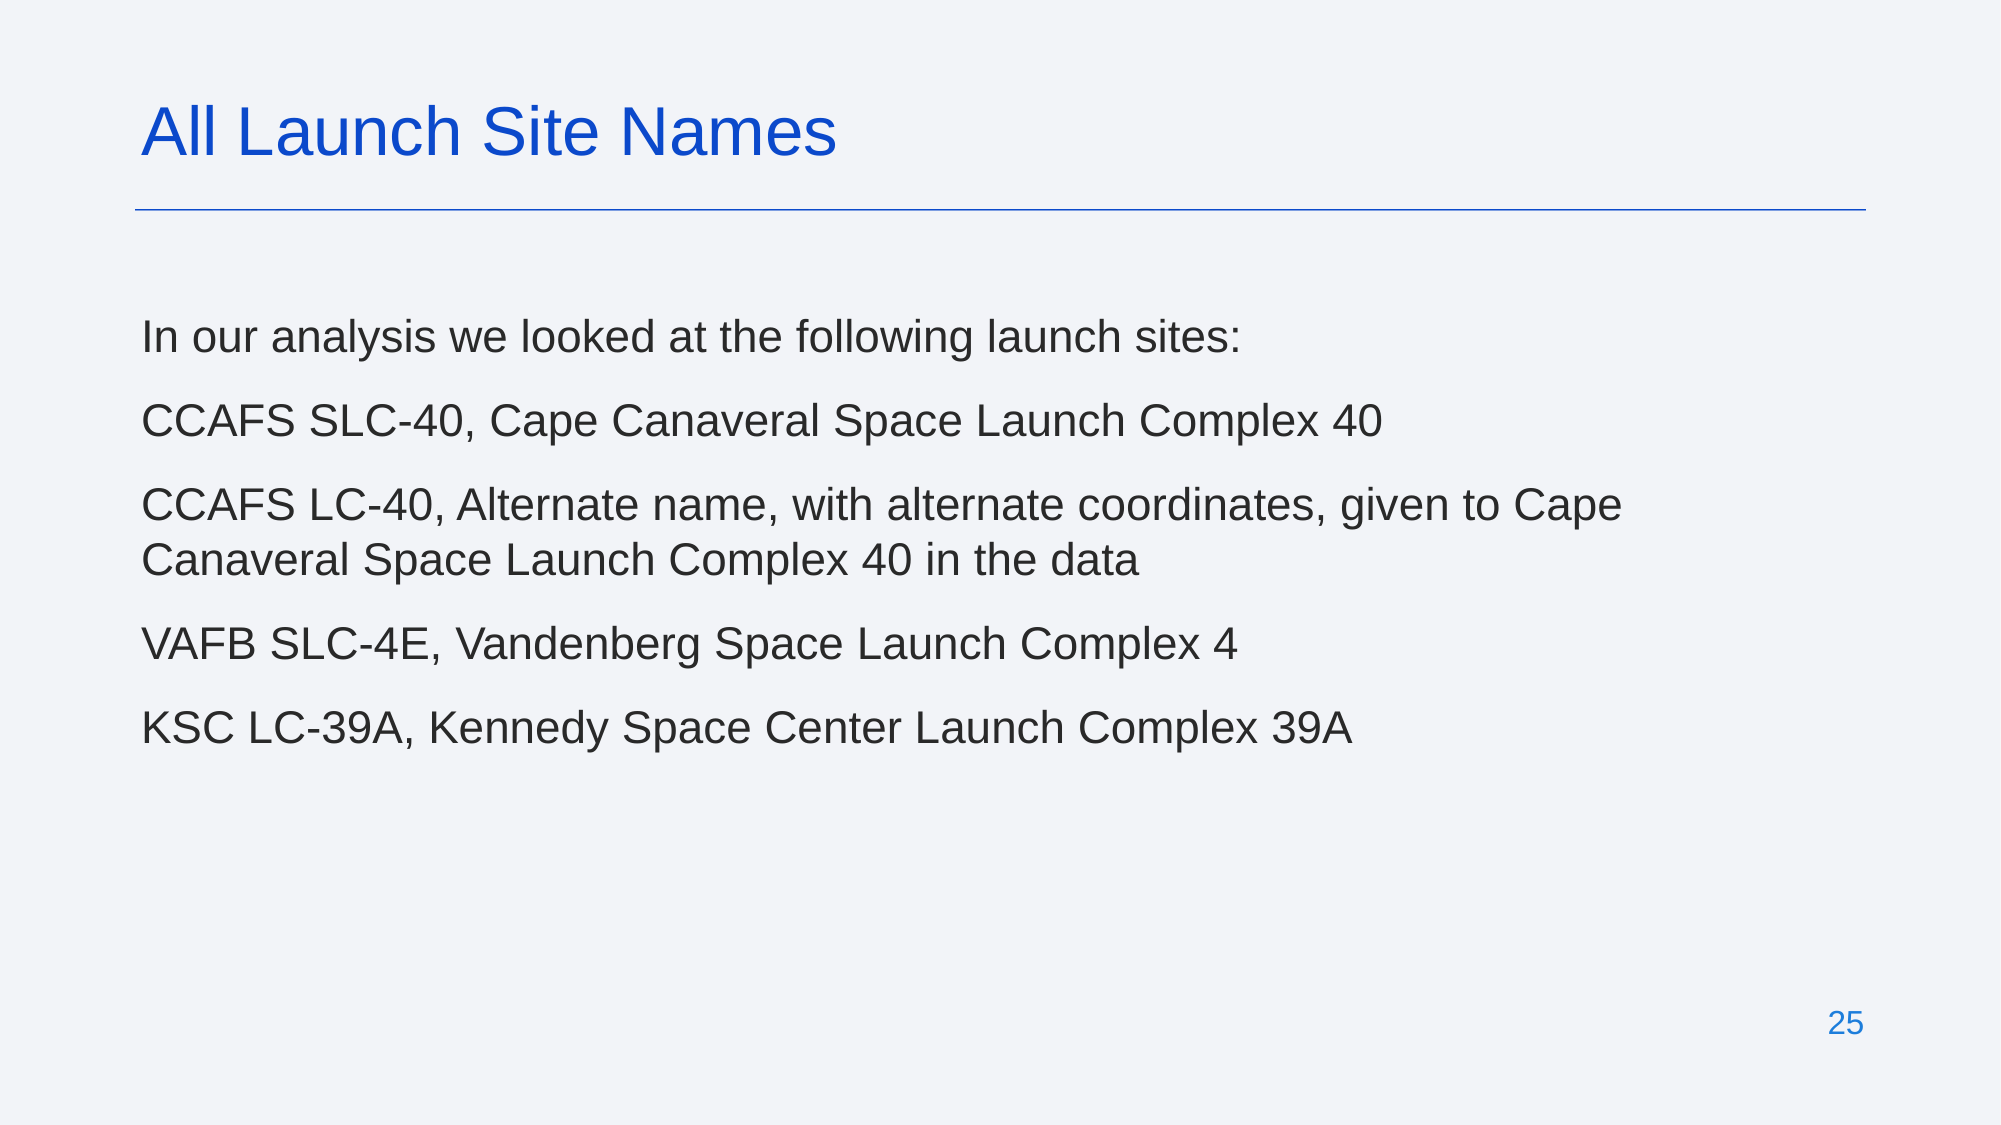

All Launch Site Names
In our analysis we looked at the following launch sites:
CCAFS SLC-40, Cape Canaveral Space Launch Complex 40
CCAFS LC-40, Alternate name, with alternate coordinates, given to Cape Canaveral Space Launch Complex 40 in the data
VAFB SLC-4E, Vandenberg Space Launch Complex 4
KSC LC-39A, Kennedy Space Center Launch Complex 39A

25